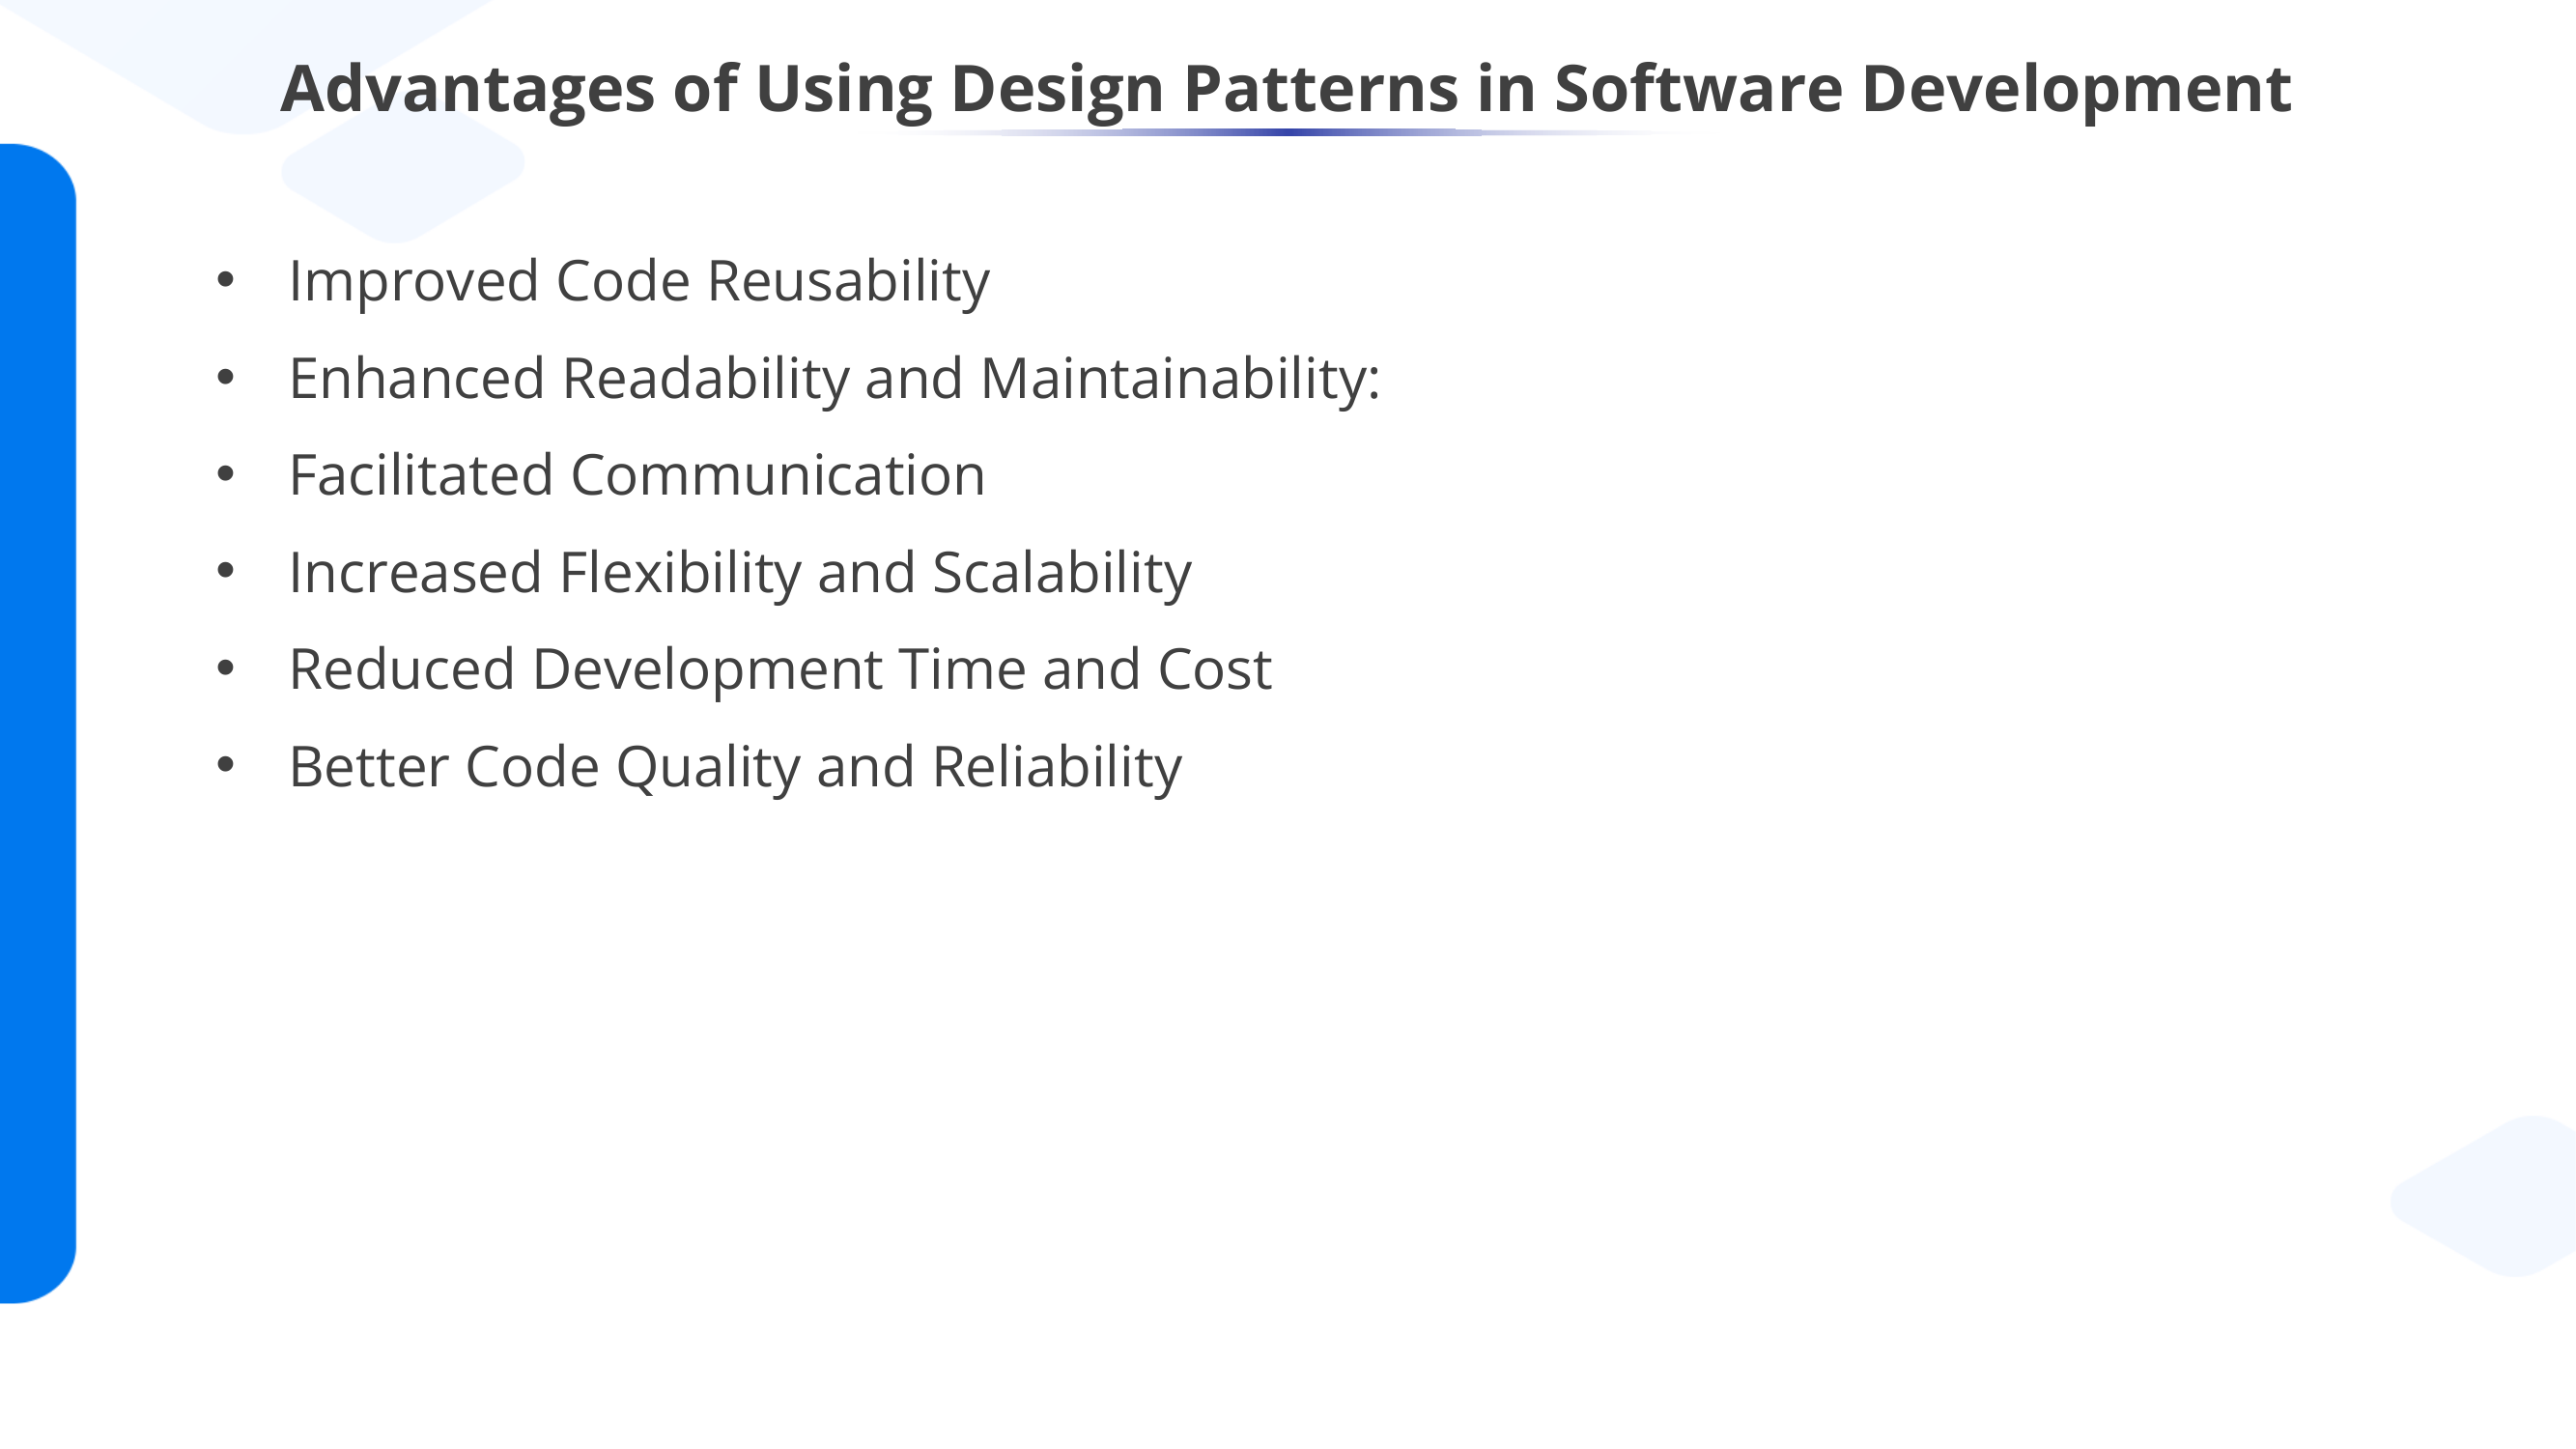

# Advantages of Using Design Patterns in Software Development

Improved Code Reusability
Enhanced Readability and Maintainability:
Facilitated Communication
Increased Flexibility and Scalability
Reduced Development Time and Cost
Better Code Quality and Reliability